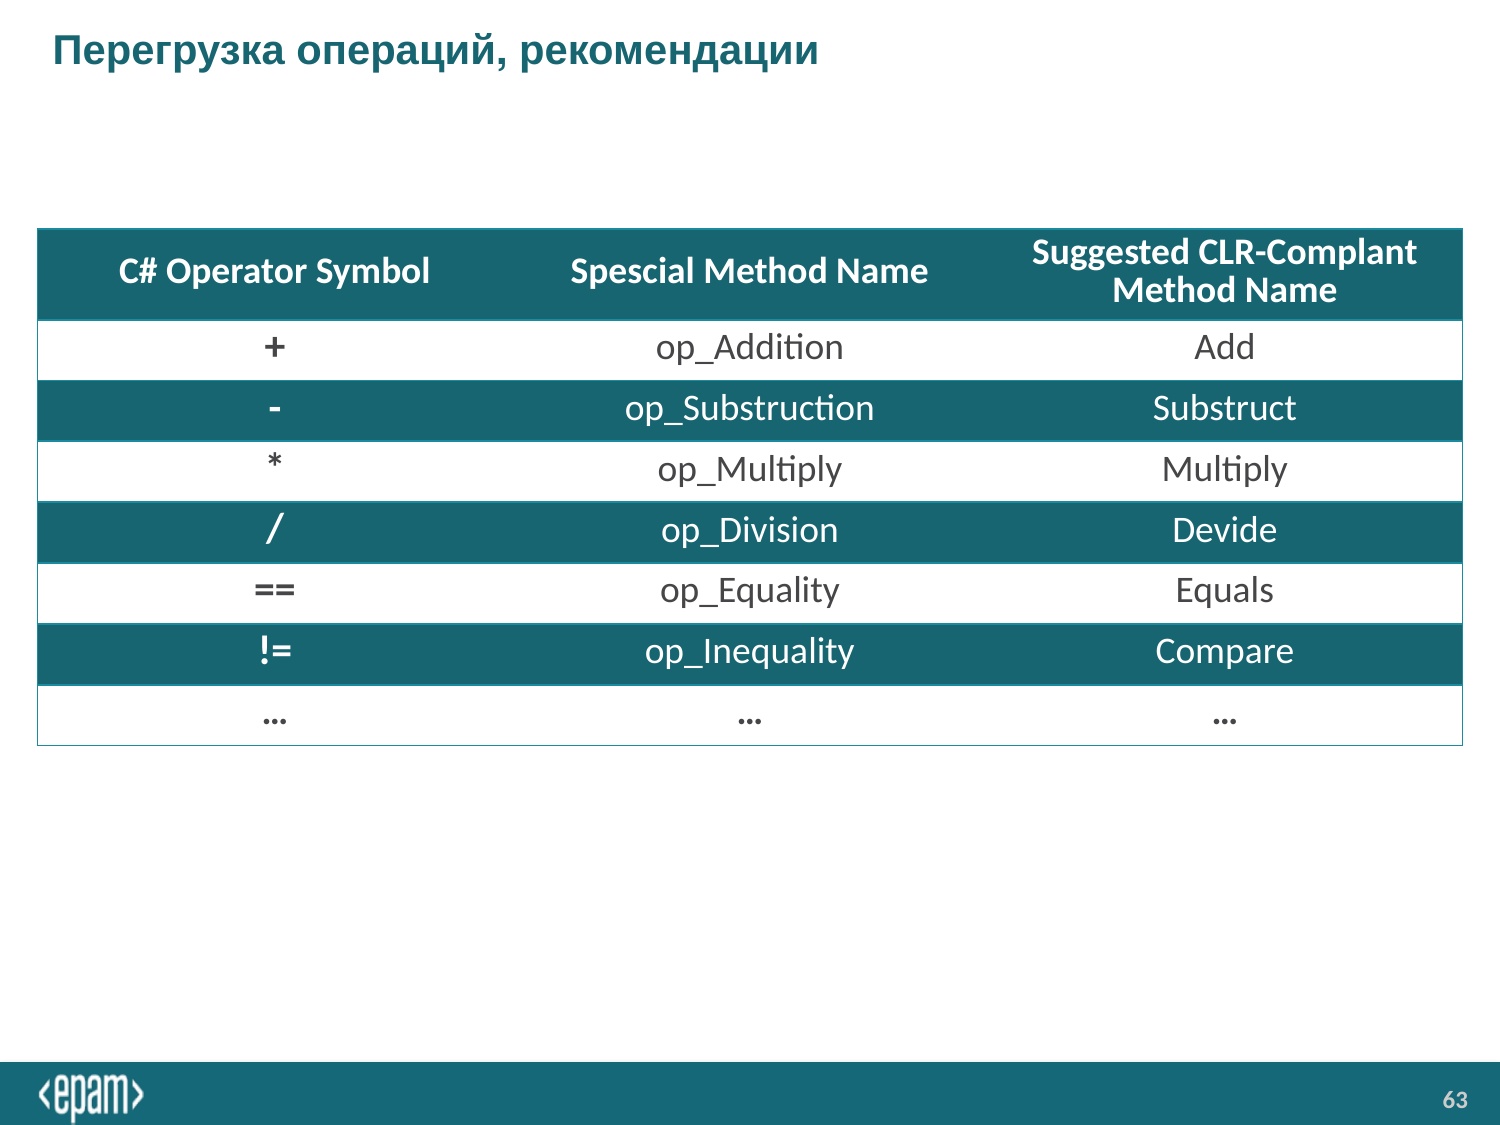

# Перегрузка операций, рекомендации
| C# Operator Symbol | Spescial Method Name | Suggested CLR-Complant Method Name |
| --- | --- | --- |
| + | op\_Addition | Add |
| - | op\_Substruction | Substruct |
| \* | op\_Multiply | Multiply |
| / | op\_Division | Devide |
| == | op\_Equality | Equals |
| != | op\_Inequality | Compare |
| … | … | … |